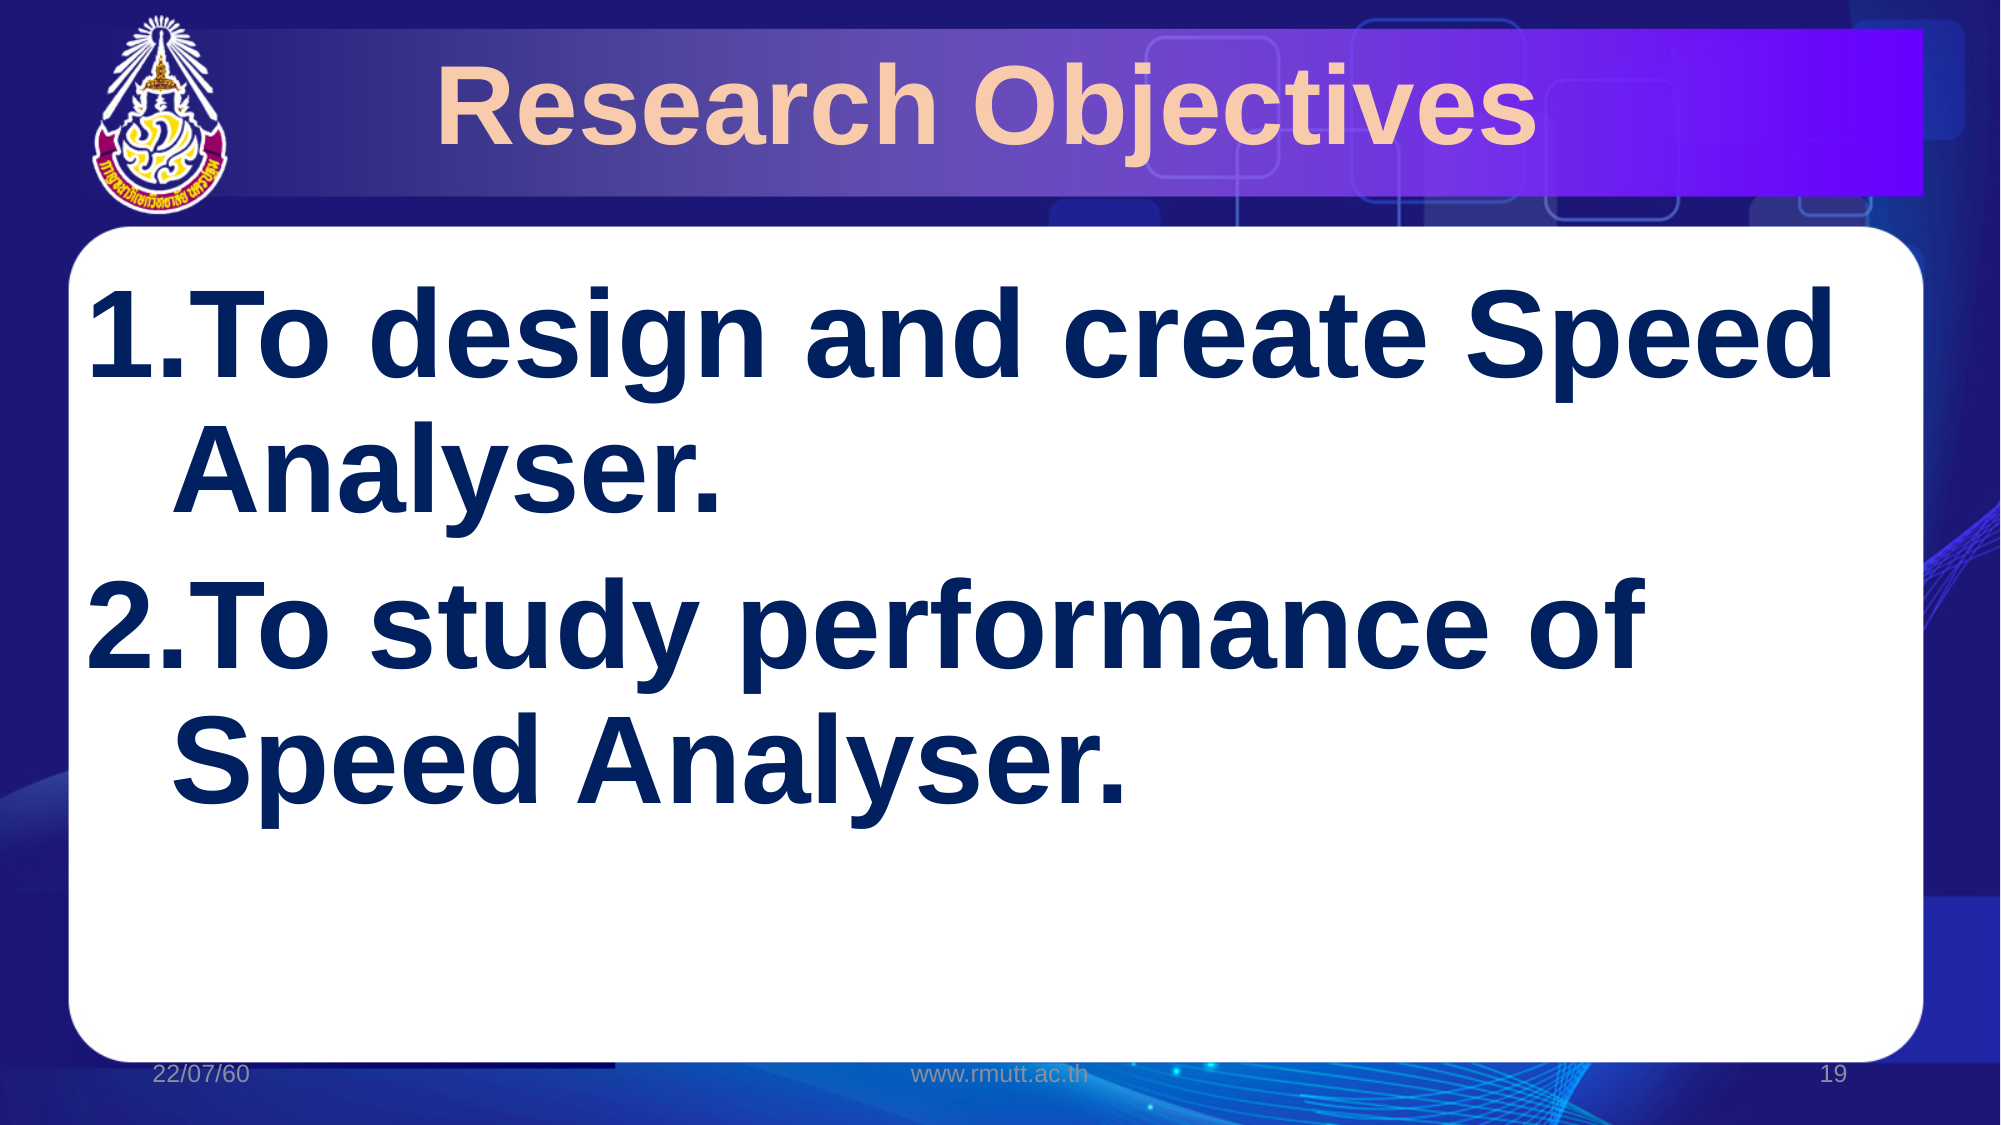

# Research Objectives
To design and create Speed Analyser.
To study performance of Speed Analyser.
22/07/60
www.rmutt.ac.th
19